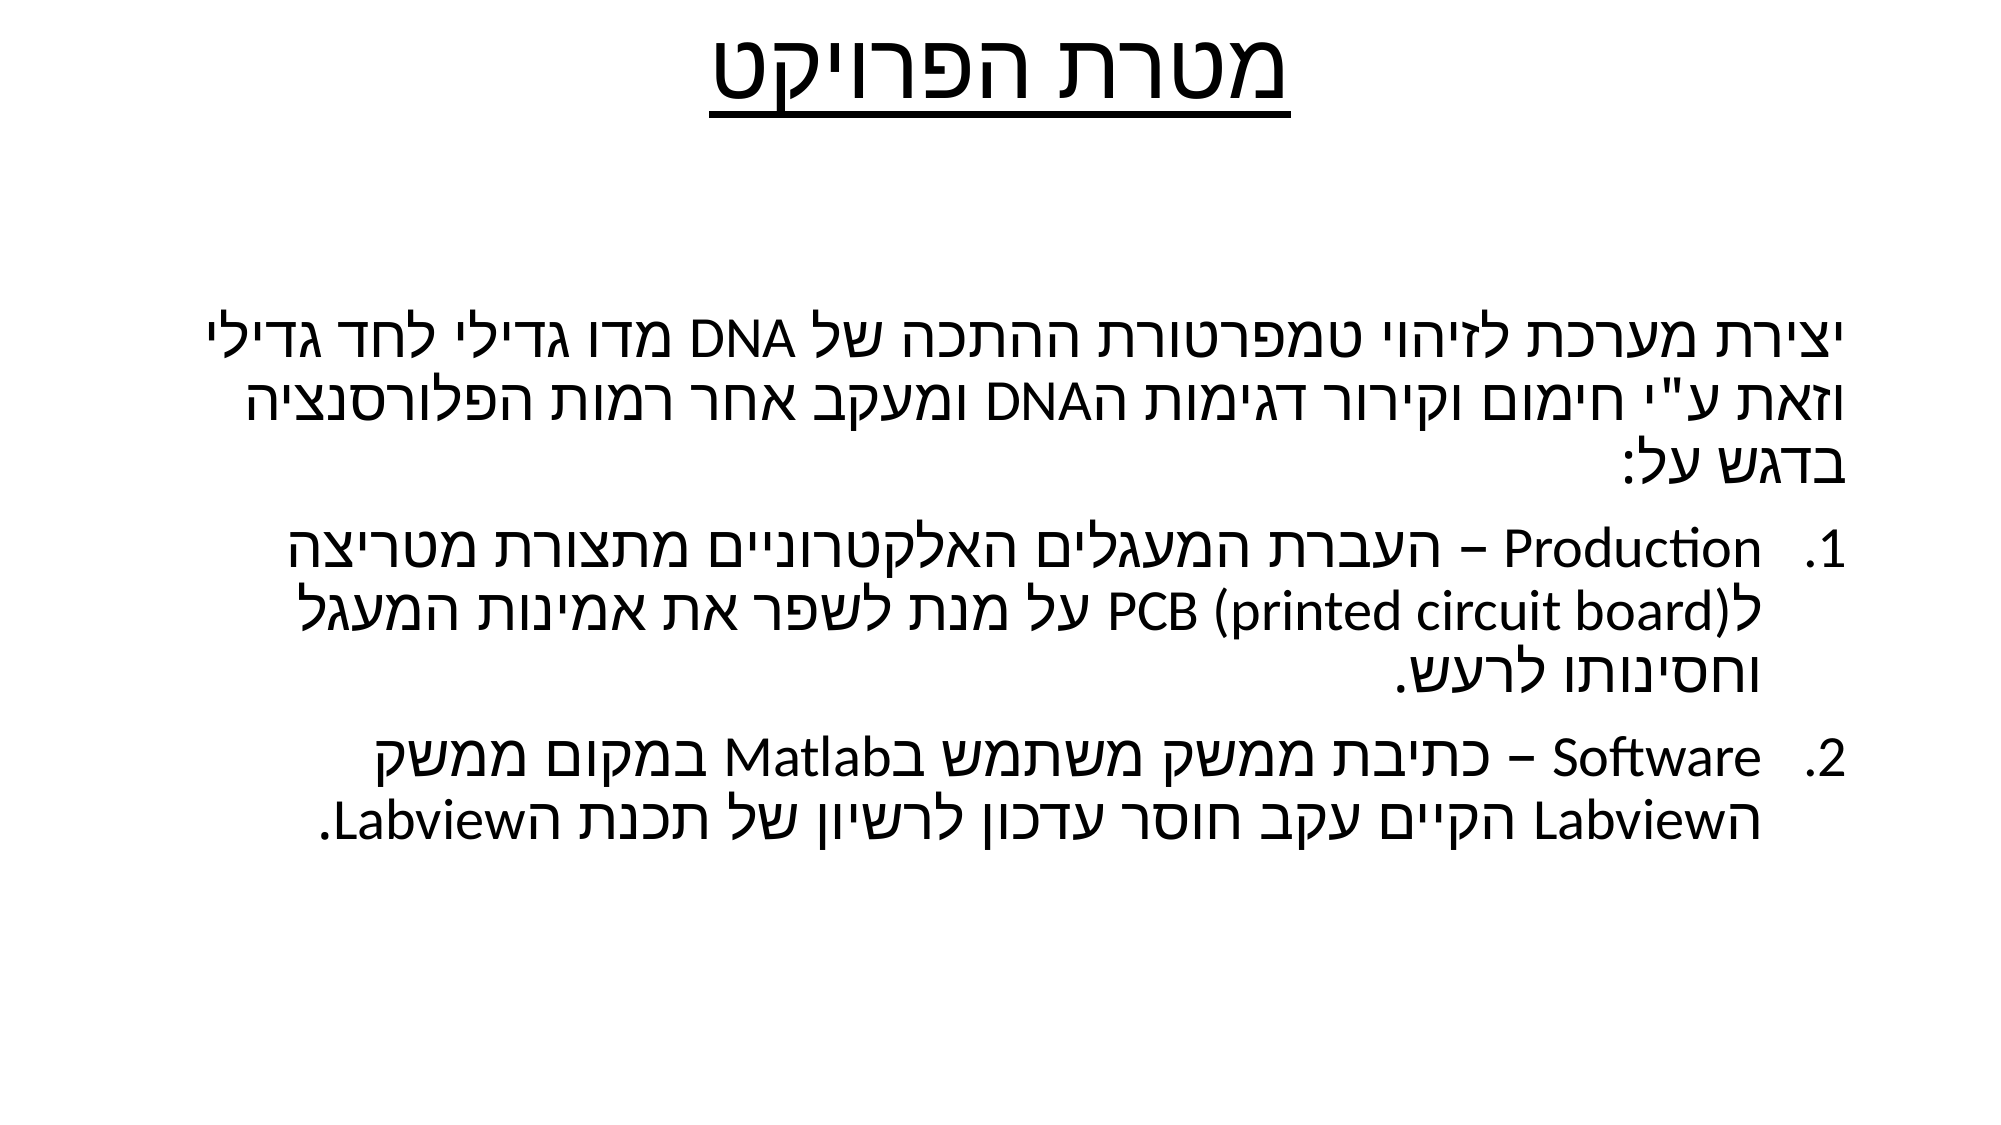

# מטרת הפרויקט
יצירת מערכת לזיהוי טמפרטורת ההתכה של DNA מדו גדילי לחד גדילי וזאת ע"י חימום וקירור דגימות הDNA ומעקב אחר רמות הפלורסנציה בדגש על:
Production – העברת המעגלים האלקטרוניים מתצורת מטריצה לPCB (printed circuit board) על מנת לשפר את אמינות המעגל וחסינותו לרעש.
Software – כתיבת ממשק משתמש בMatlab במקום ממשק הLabview הקיים עקב חוסר עדכון לרשיון של תכנת הLabview.